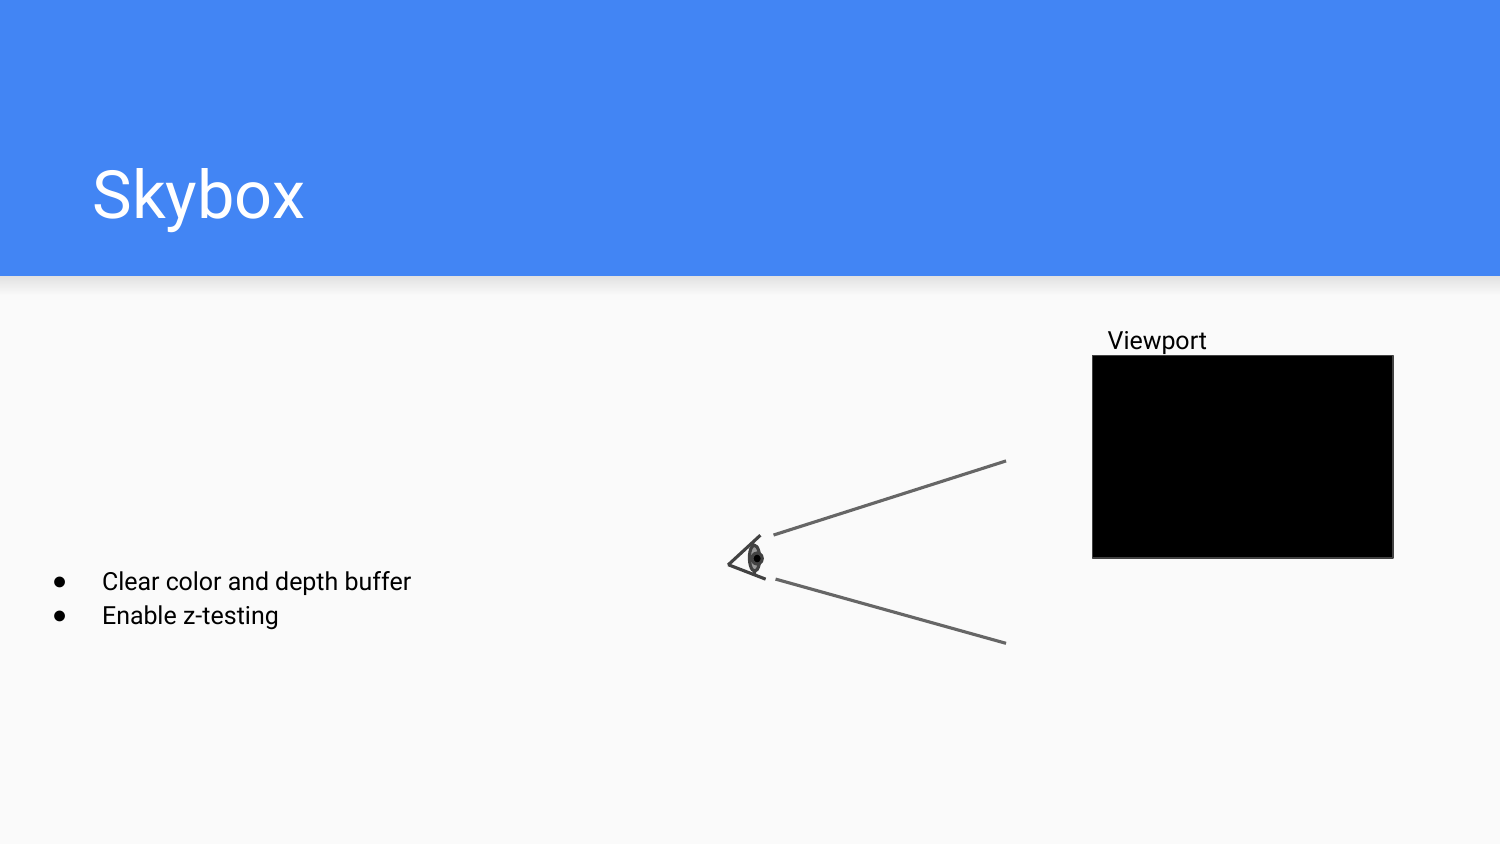

# Skybox
Viewport

Clear color and depth buffer
Enable z-testing